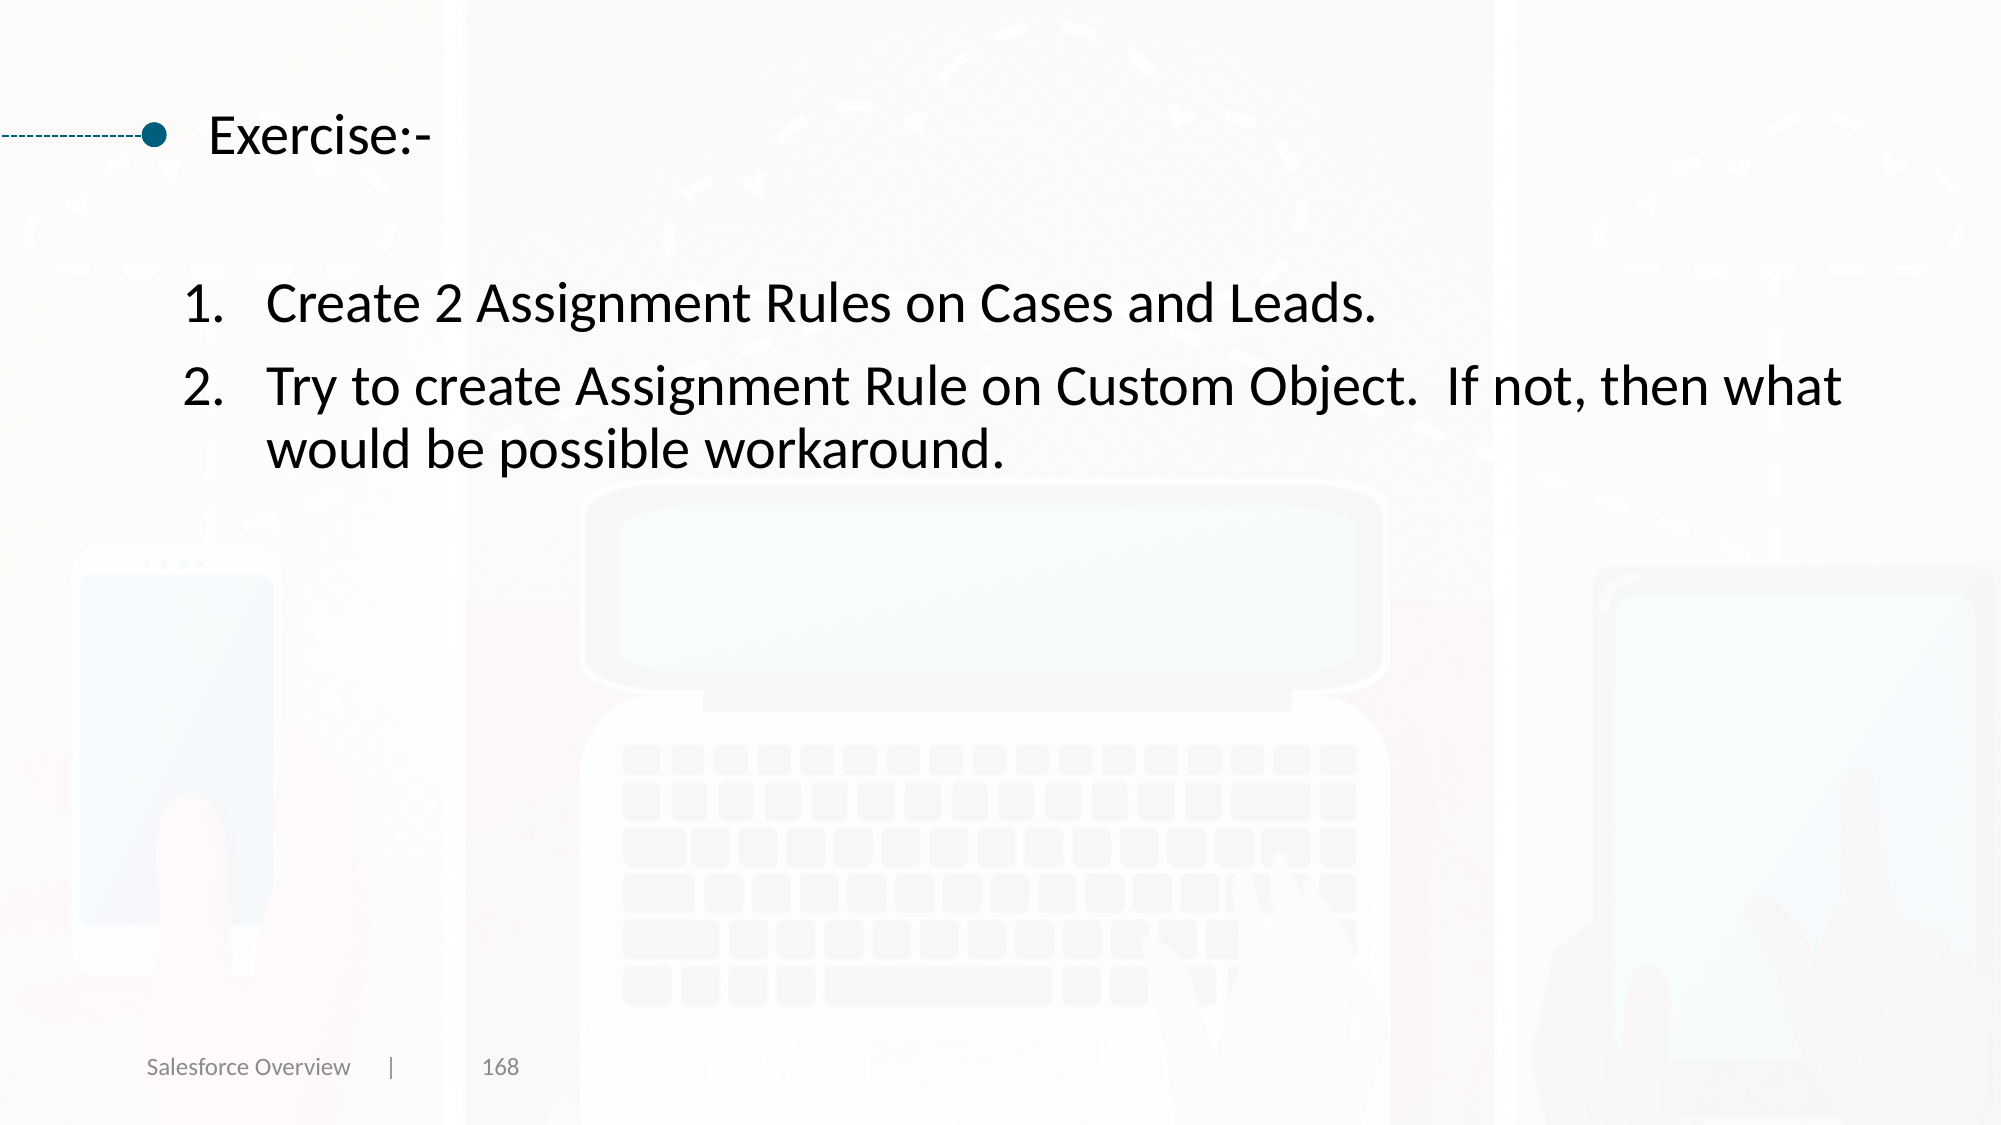

Exercise:-

Create 2 Assignment Rules on Cases and Leads.
Try to create Assignment Rule on Custom Object.  If not, then what would be possible workaround.
Salesforce Overview      |
168